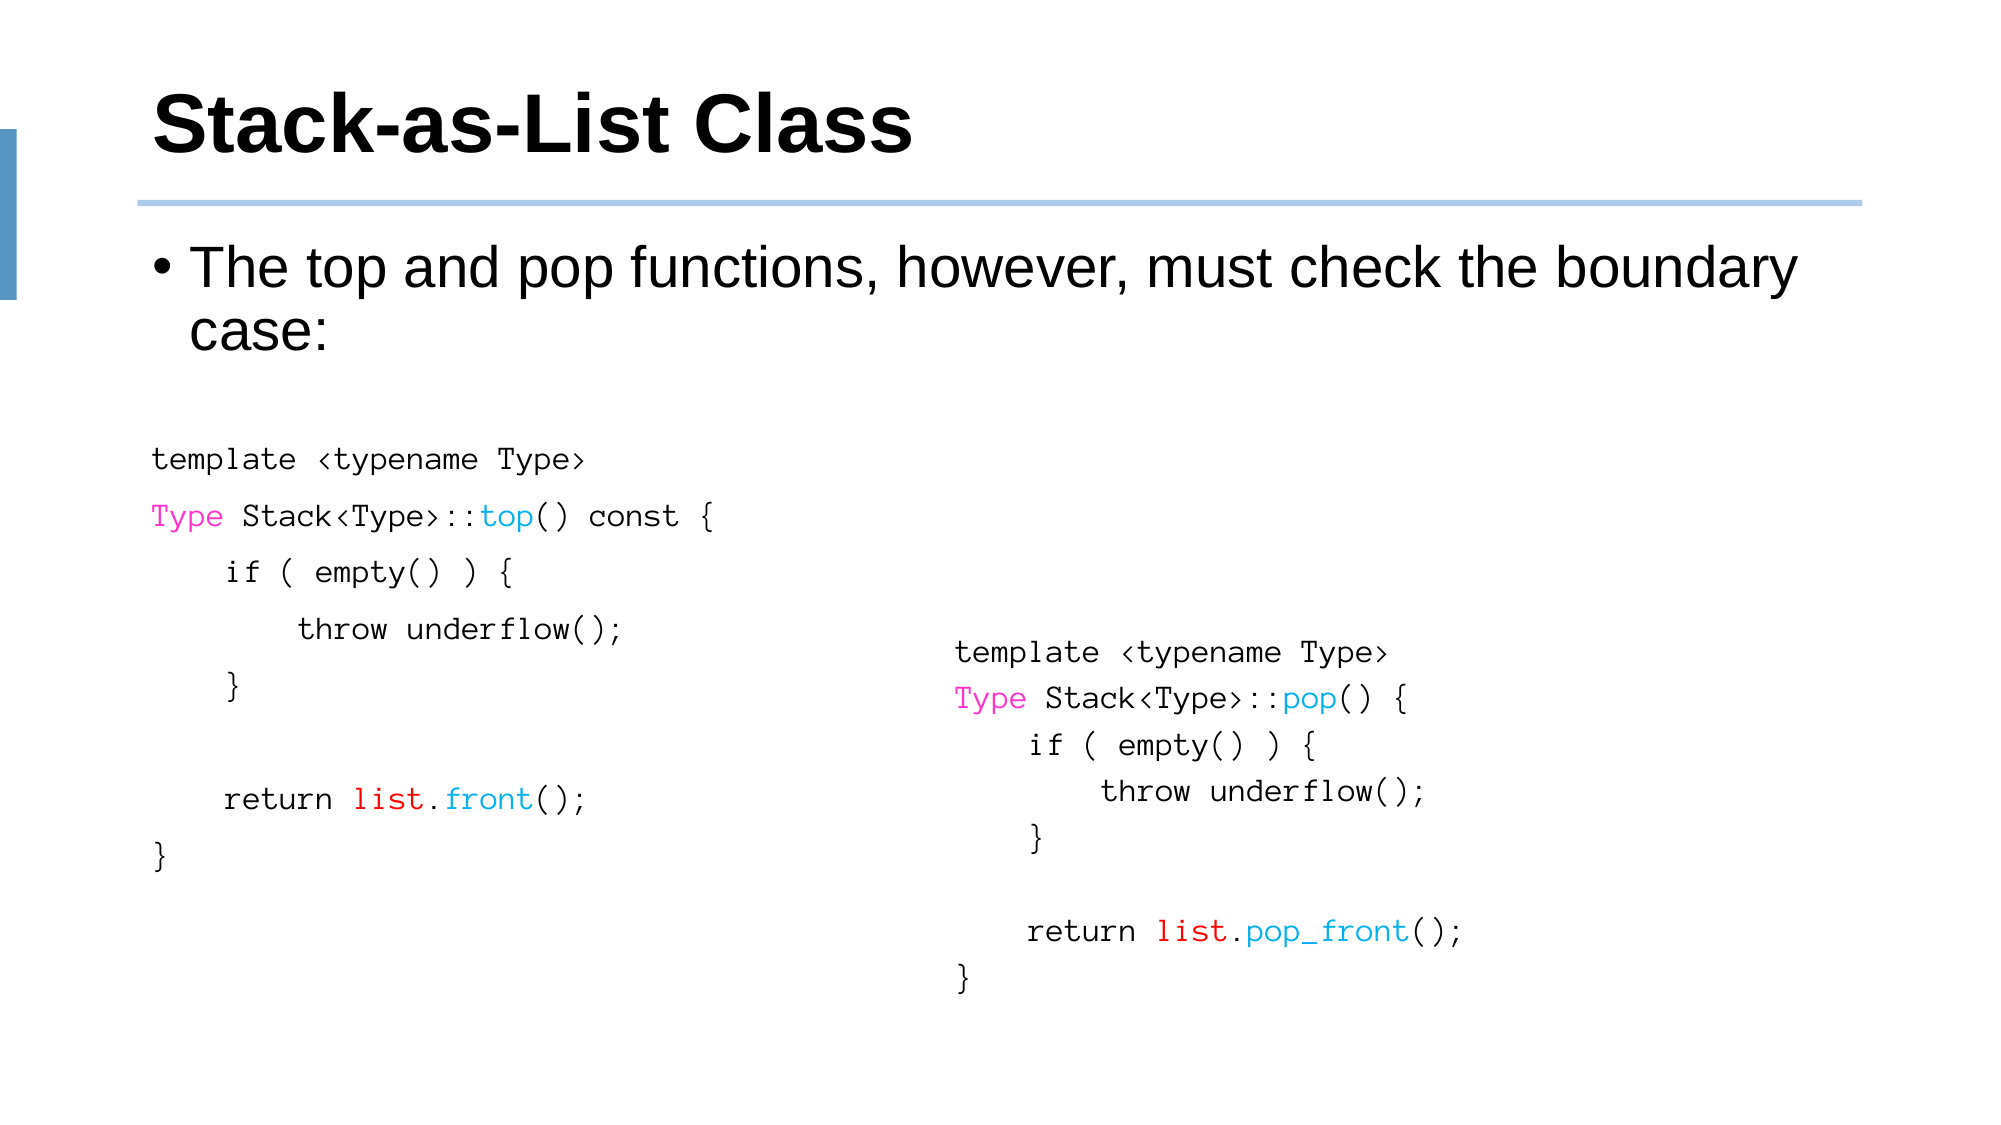

# Stack-as-List Class
The top and pop functions, however, must check the boundary case:

template <typename Type>
Type Stack<Type>::top() const {
    if ( empty() ) {
        throw underflow();
    }

    return list.front();
}
template <typename Type>
Type Stack<Type>::pop() {
    if ( empty() ) {
        throw underflow();
    }

    return list.pop_front();
}